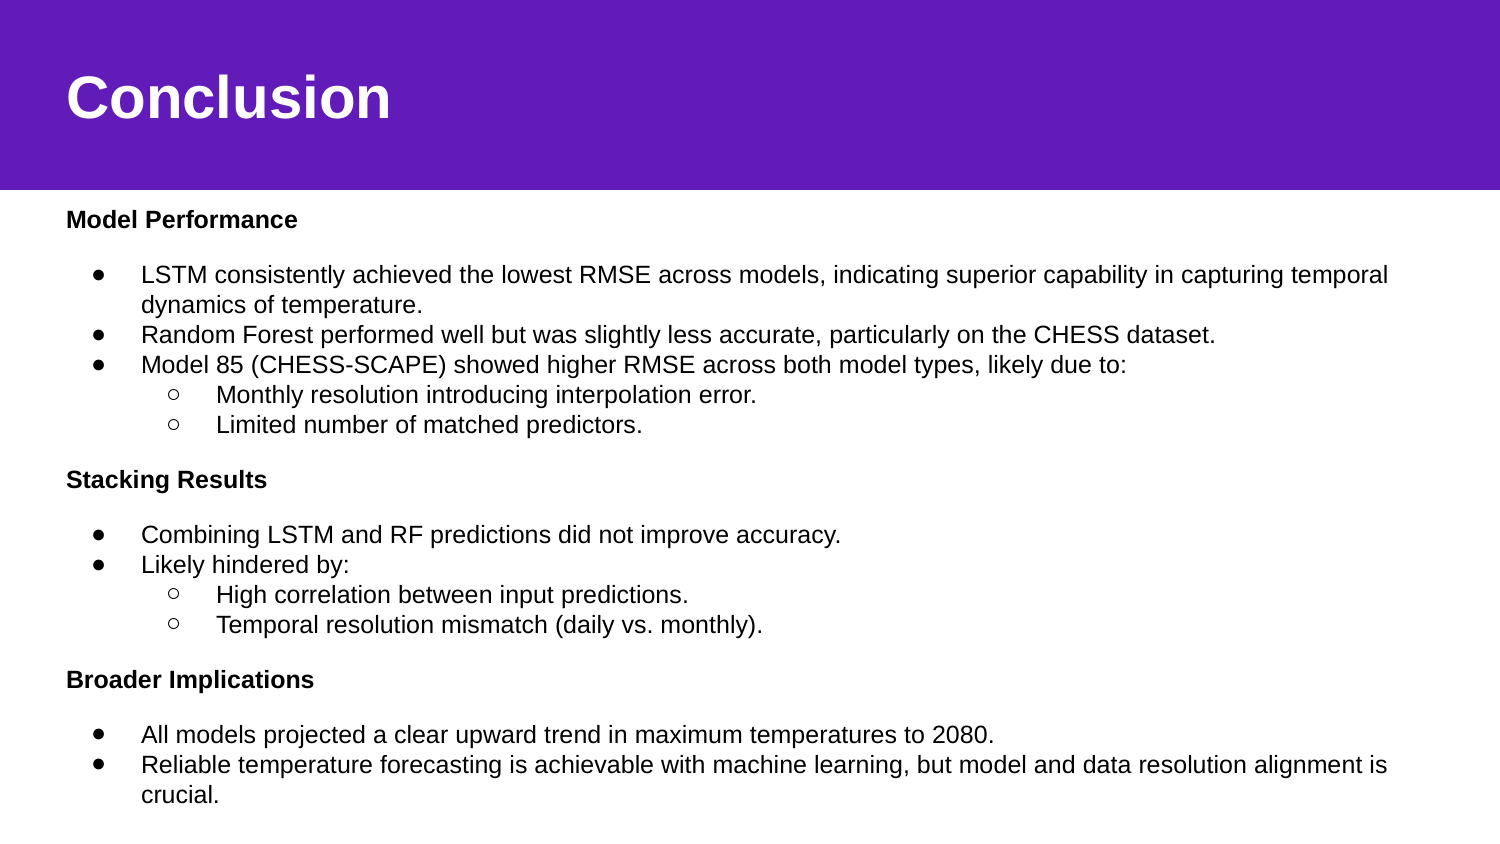

# Conclusion
Model Performance
LSTM consistently achieved the lowest RMSE across models, indicating superior capability in capturing temporal dynamics of temperature.
Random Forest performed well but was slightly less accurate, particularly on the CHESS dataset.
Model 85 (CHESS-SCAPE) showed higher RMSE across both model types, likely due to:
Monthly resolution introducing interpolation error.
Limited number of matched predictors.
Stacking Results
Combining LSTM and RF predictions did not improve accuracy.
Likely hindered by:
High correlation between input predictions.
Temporal resolution mismatch (daily vs. monthly).
Broader Implications
All models projected a clear upward trend in maximum temperatures to 2080.
Reliable temperature forecasting is achievable with machine learning, but model and data resolution alignment is crucial.